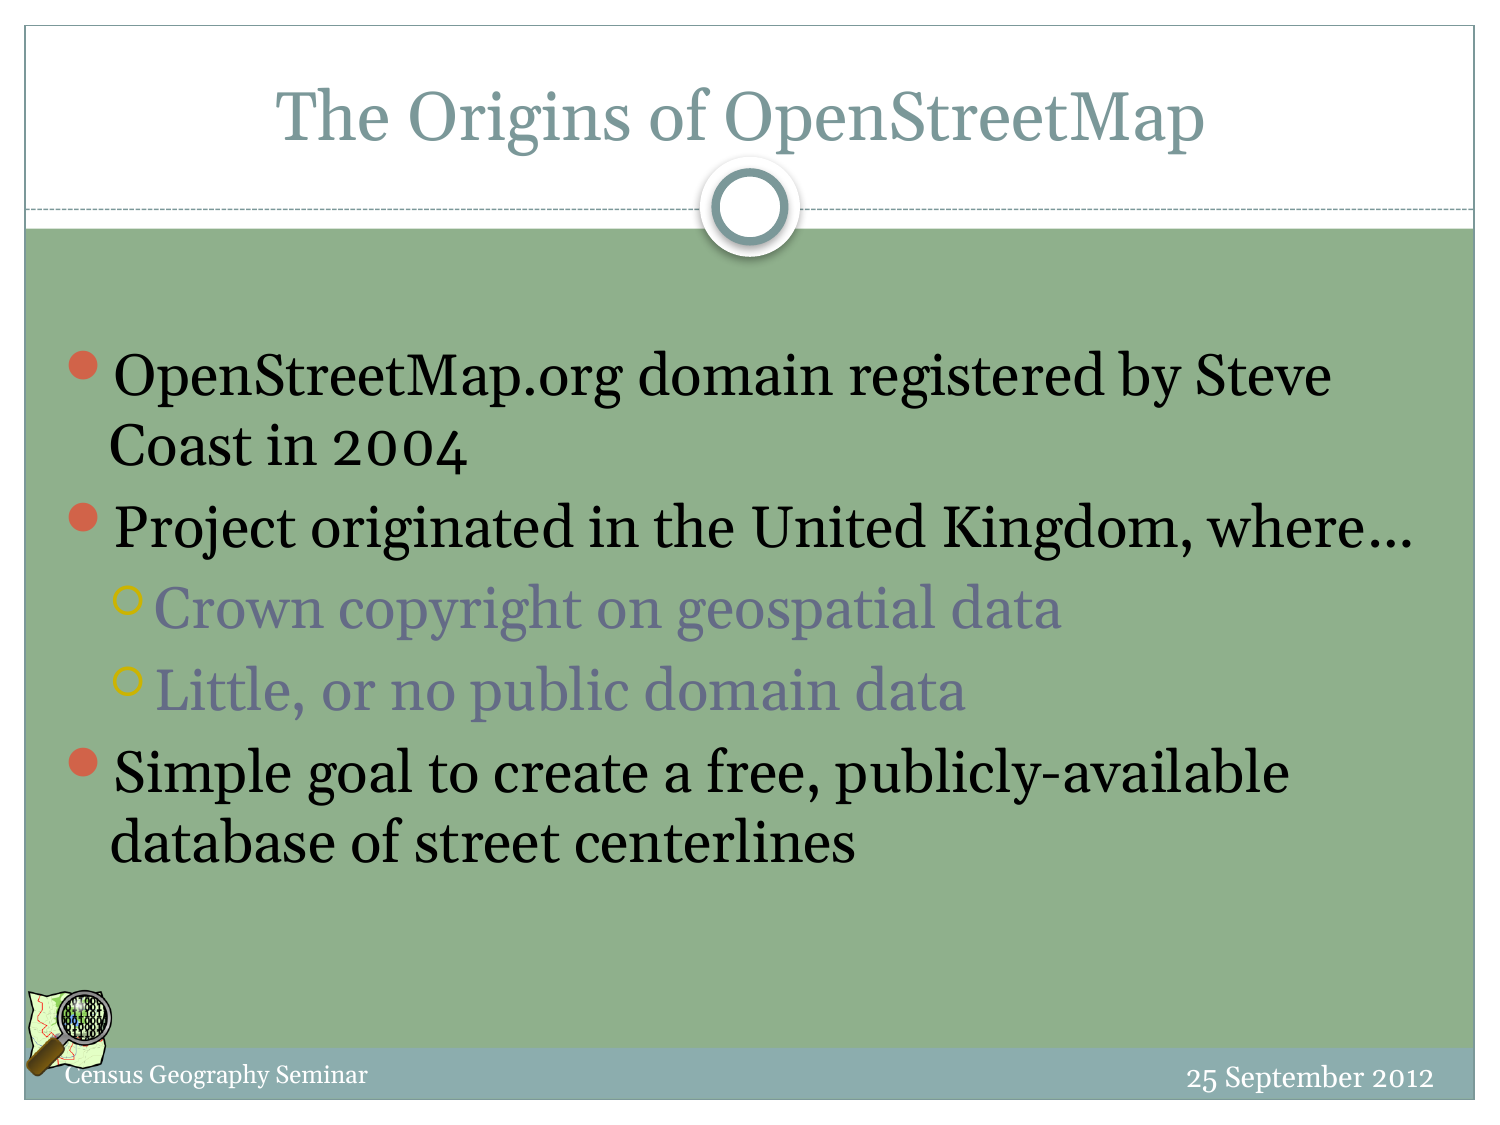

# The Origins of OpenStreetMap

OpenStreetMap.org domain registered by Steve Coast in 2004
Project originated in the United Kingdom, where…
Crown copyright on geospatial data
Little, or no public domain data
Simple goal to create a free, publicly-available database of street centerlines
25 September 2012
Census Geography Seminar